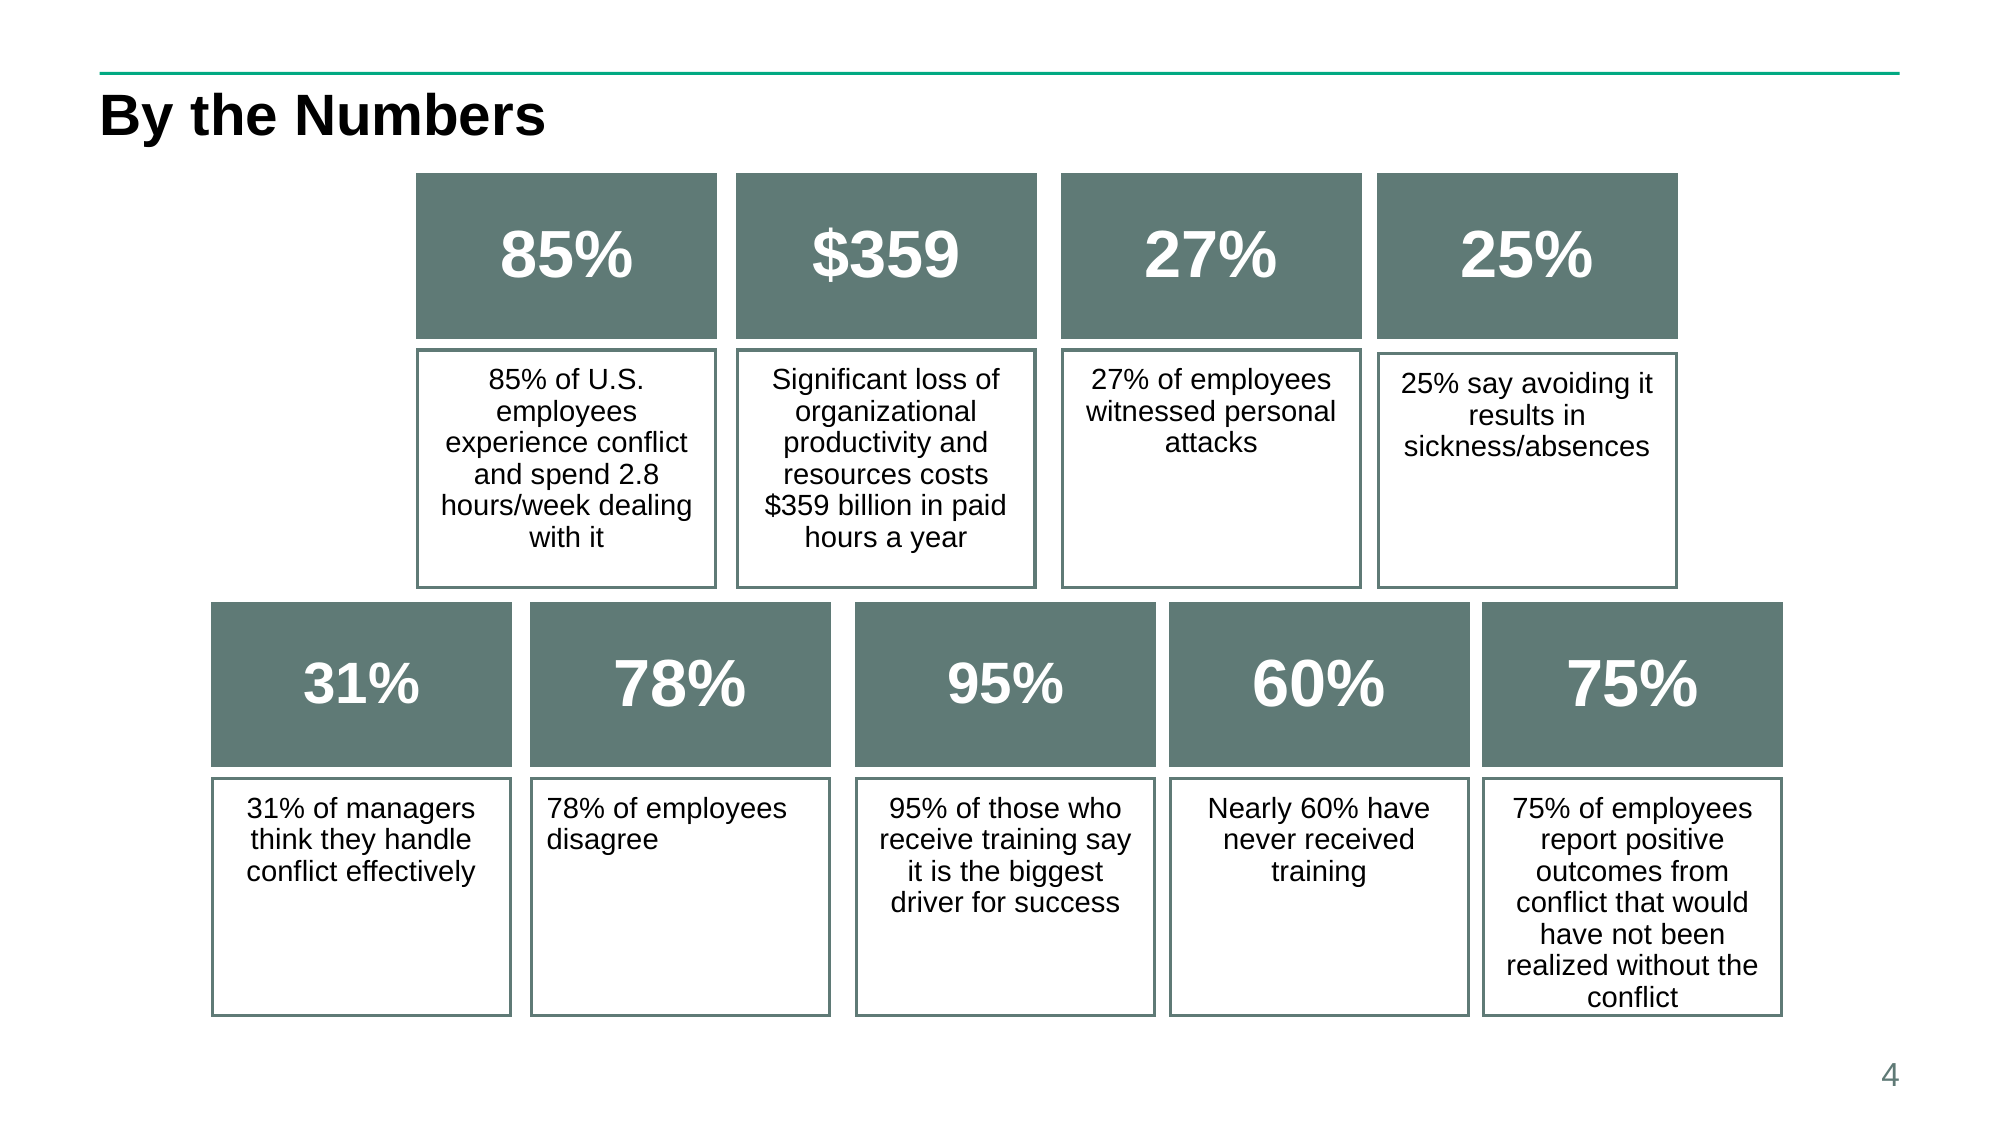

# By the Numbers
85%
$359
27%
25%
85% of U.S. employees experience conflict and spend 2.8 hours/week dealing with it
Significant loss of organizational productivity and resources costs $359 billion in paid hours a year
27% of employees witnessed personal attacks
25% say avoiding it results in sickness/absences
31%
78%
95%
60%
75%
31% of managers think they handle conflict effectively
78% of employees disagree
95% of those who receive training say it is the biggest driver for success
Nearly 60% have never received training
75% of employees report positive outcomes from conflict that would have not been realized without the conflict
4